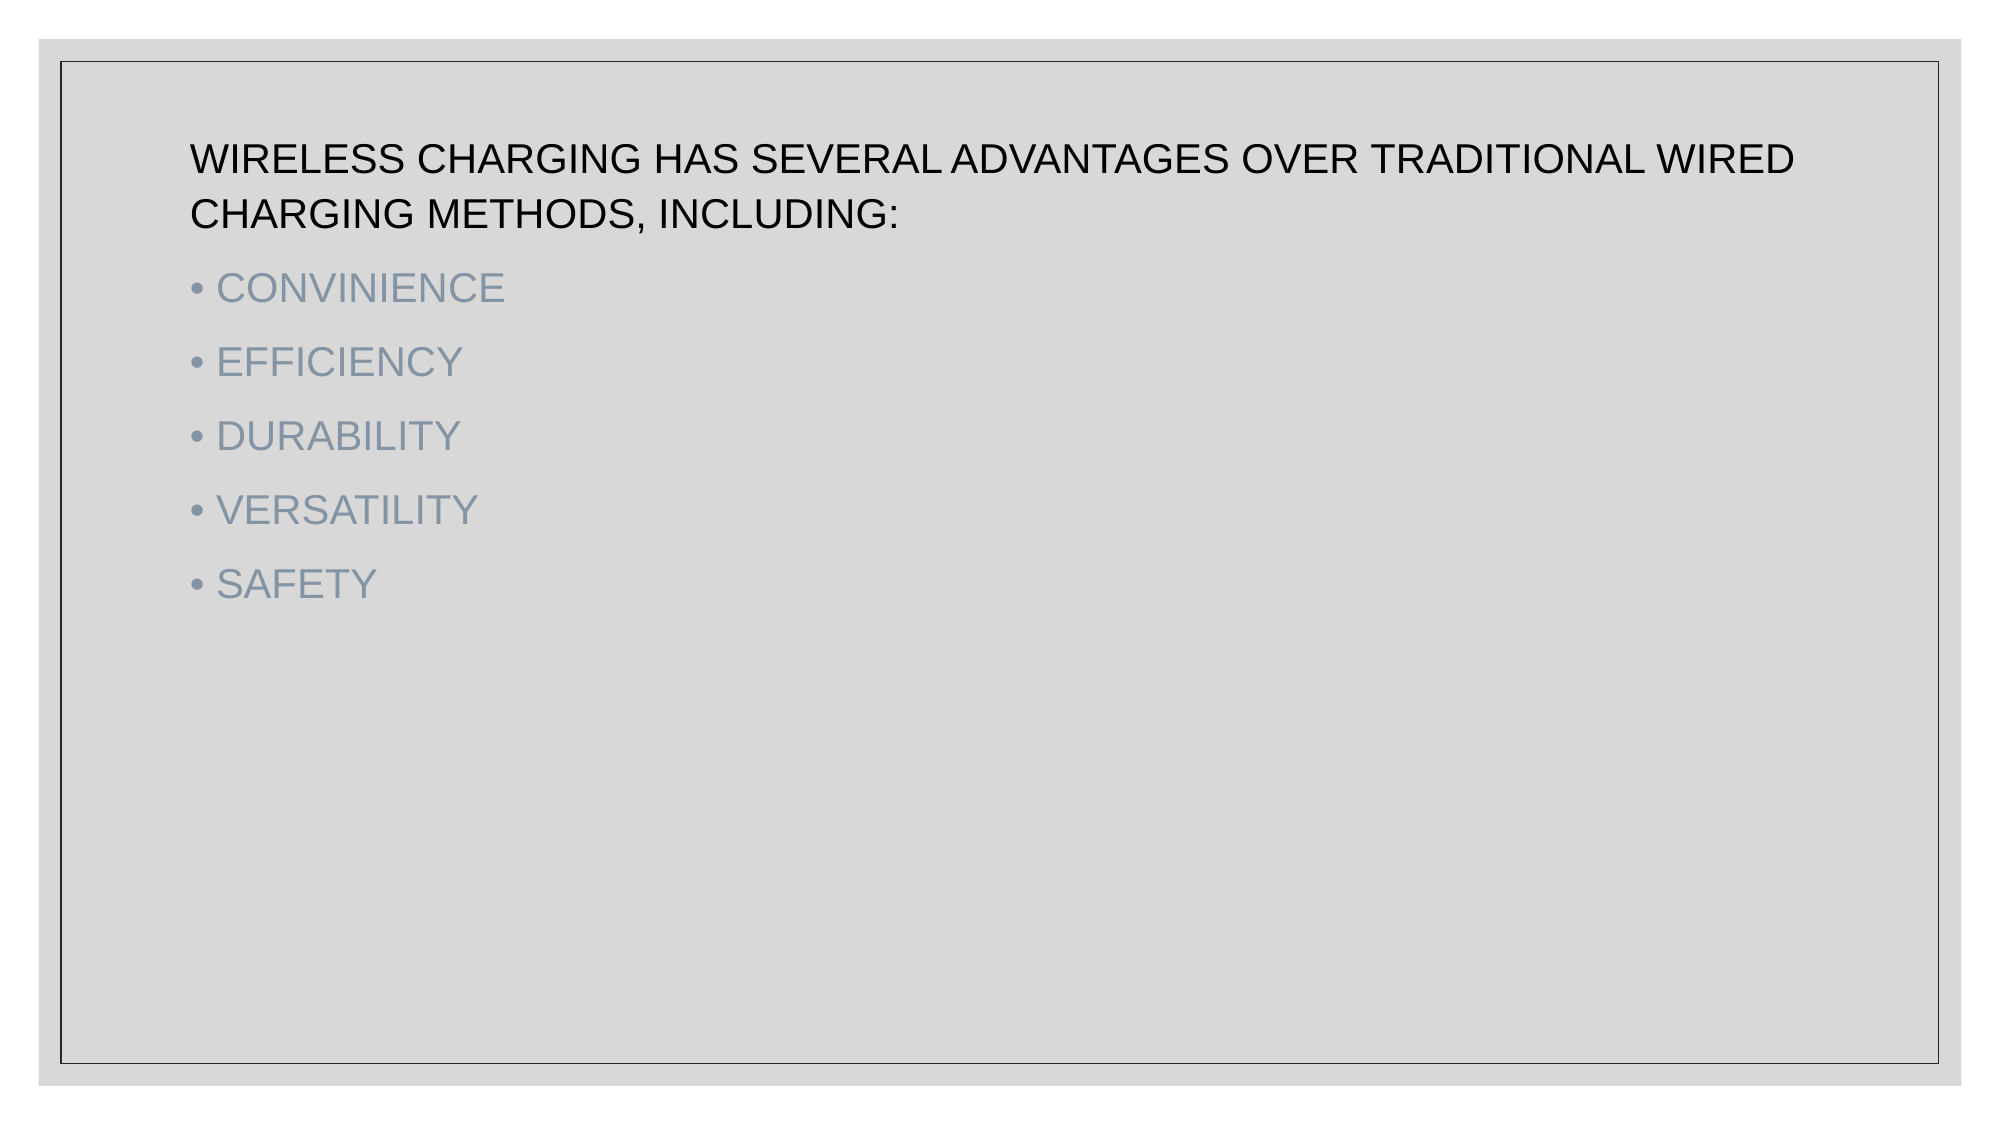

WIRELESS CHARGING HAS SEVERAL ADVANTAGES OVER TRADITIONAL WIRED CHARGING METHODS, INCLUDING:
• CONVINIENCE
• EFFICIENCY
• DURABILITY
• VERSATILITY
• SAFETY